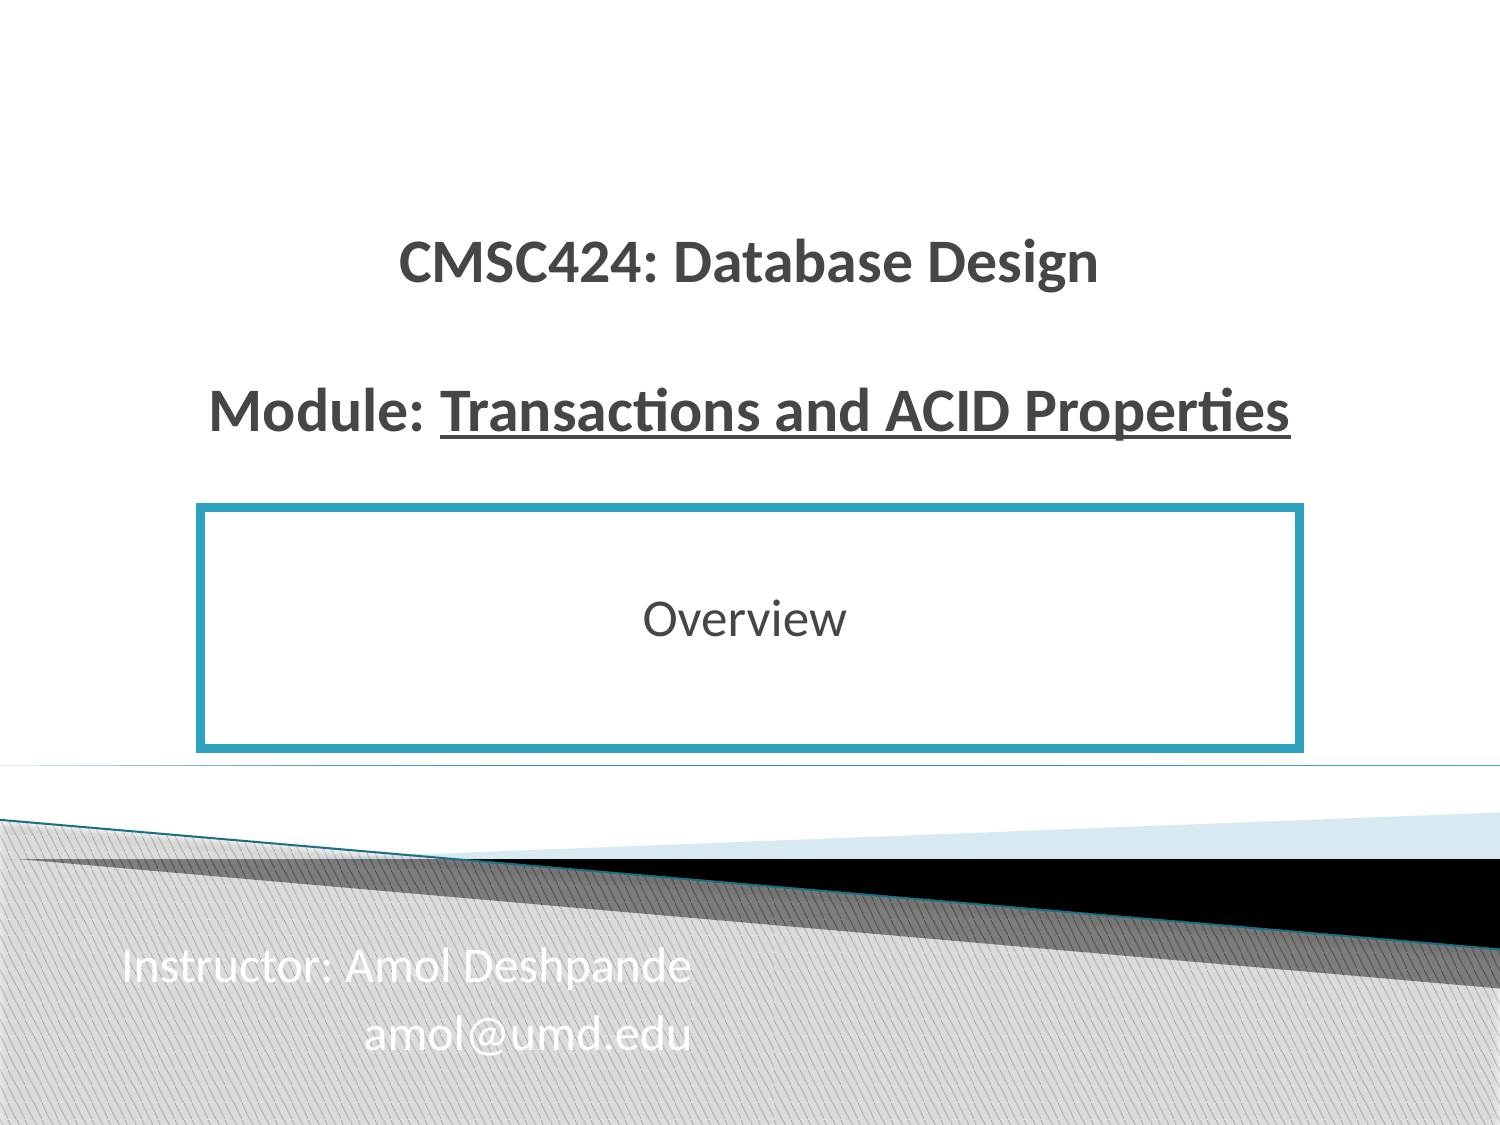

# CMSC424: Database Design Module: Transactions and ACID Properties
Overview
Instructor: Amol Deshpande
                   amol@umd.edu